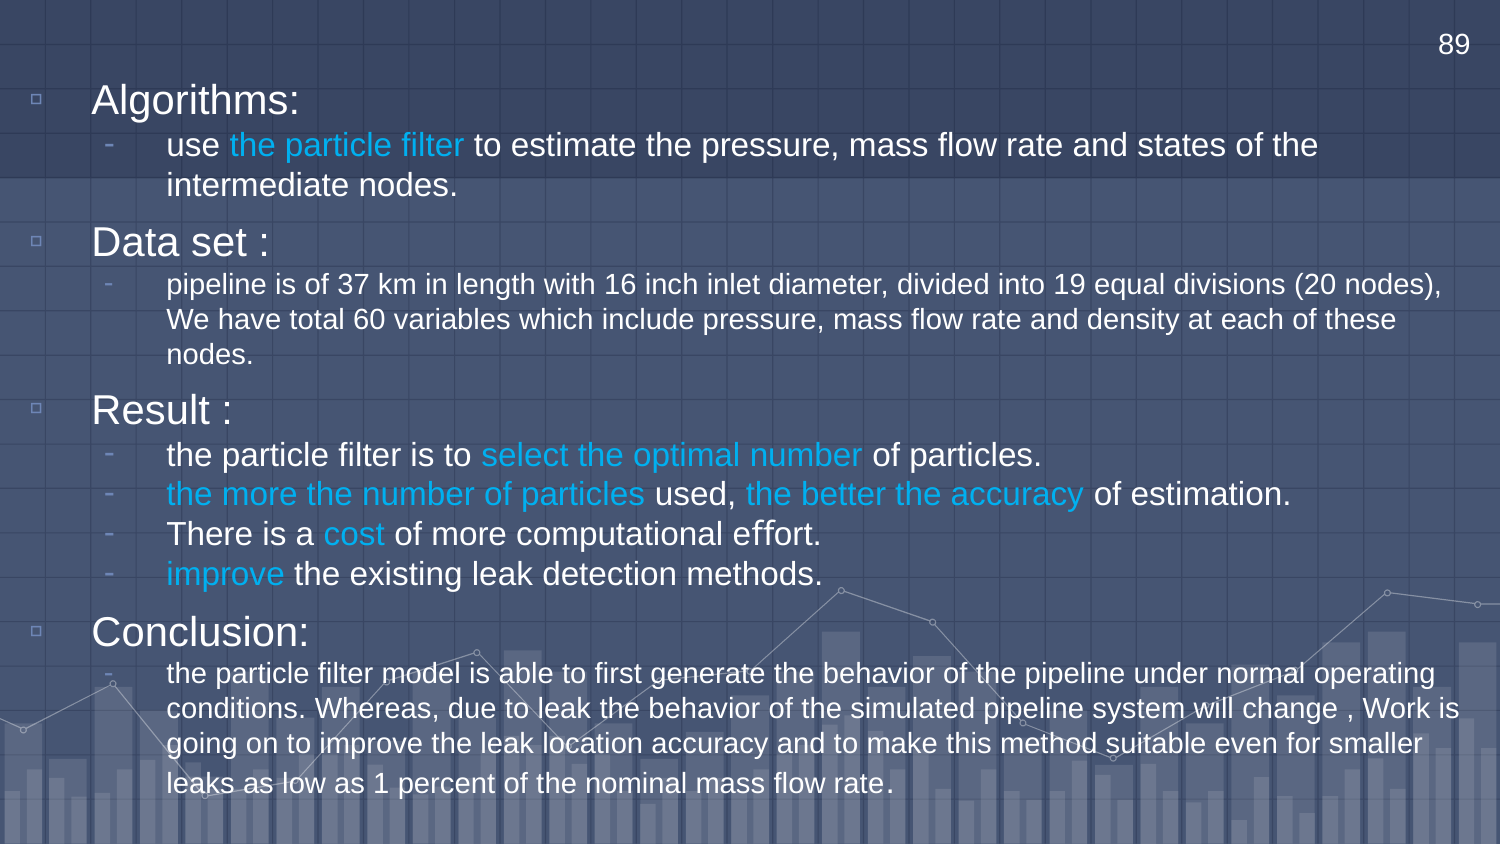

89
Algorithms:
use the particle ﬁlter to estimate the pressure, mass ﬂow rate and states of the intermediate nodes.
Data set :
pipeline is of 37 km in length with 16 inch inlet diameter, divided into 19 equal divisions (20 nodes), We have total 60 variables which include pressure, mass ﬂow rate and density at each of these nodes.
Result :
the particle ﬁlter is to select the optimal number of particles.
the more the number of particles used, the better the accuracy of estimation.
There is a cost of more computational eﬀort.
improve the existing leak detection methods.
Conclusion:
the particle ﬁlter model is able to ﬁrst generate the behavior of the pipeline under normal operating conditions. Whereas, due to leak the behavior of the simulated pipeline system will change , Work is going on to improve the leak location accuracy and to make this method suitable even for smaller leaks as low as 1 percent of the nominal mass ﬂow rate.